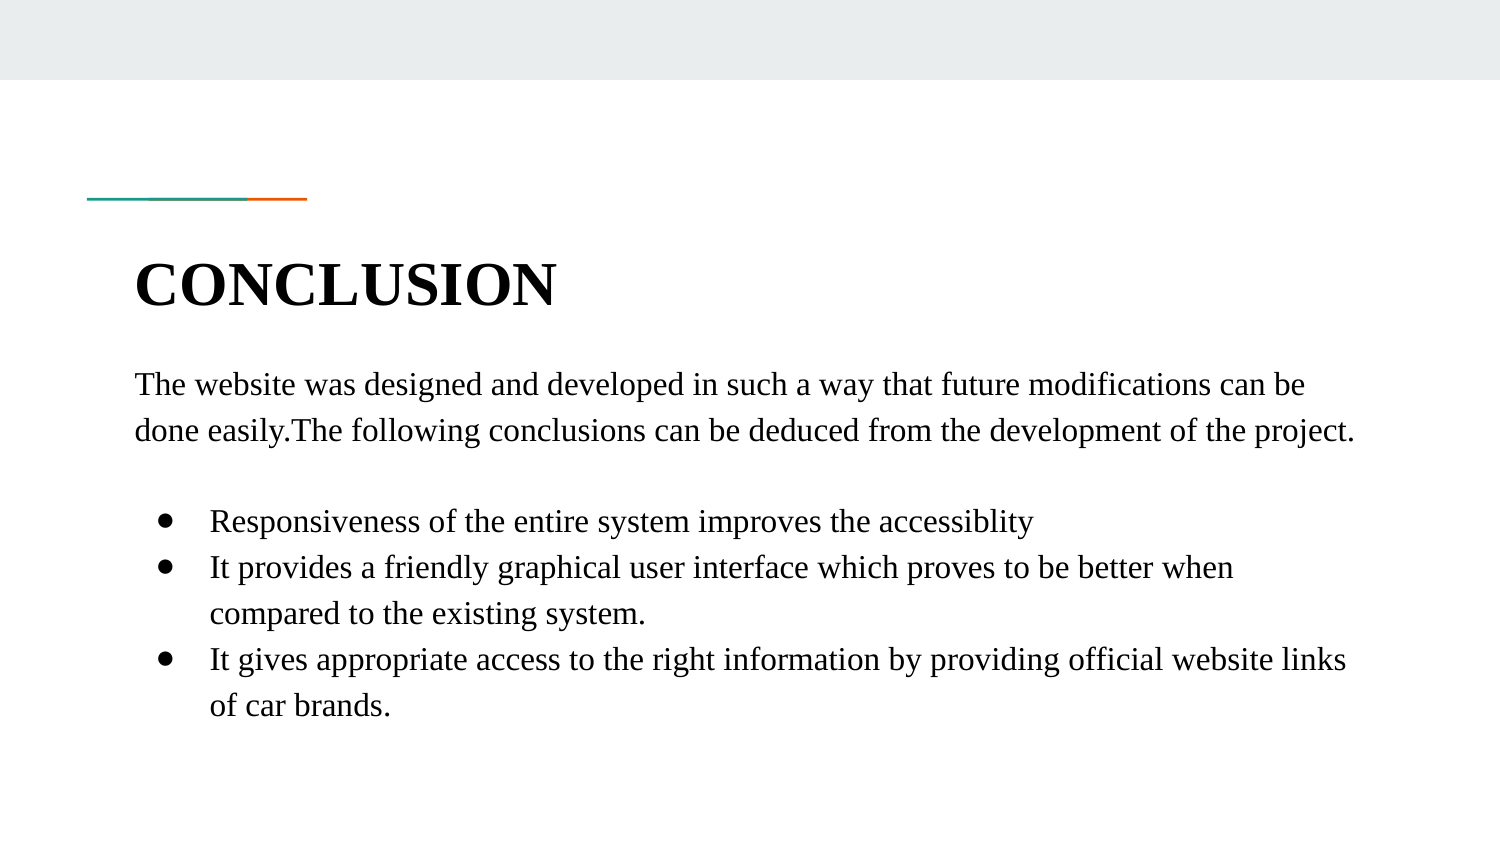

# CONCLUSION

The website was designed and developed in such a way that future modifications can be done easily.The following conclusions can be deduced from the development of the project.

Responsiveness of the entire system improves the accessiblity
It provides a friendly graphical user interface which proves to be better when compared to the existing system.
It gives appropriate access to the right information by providing official website links of car brands.